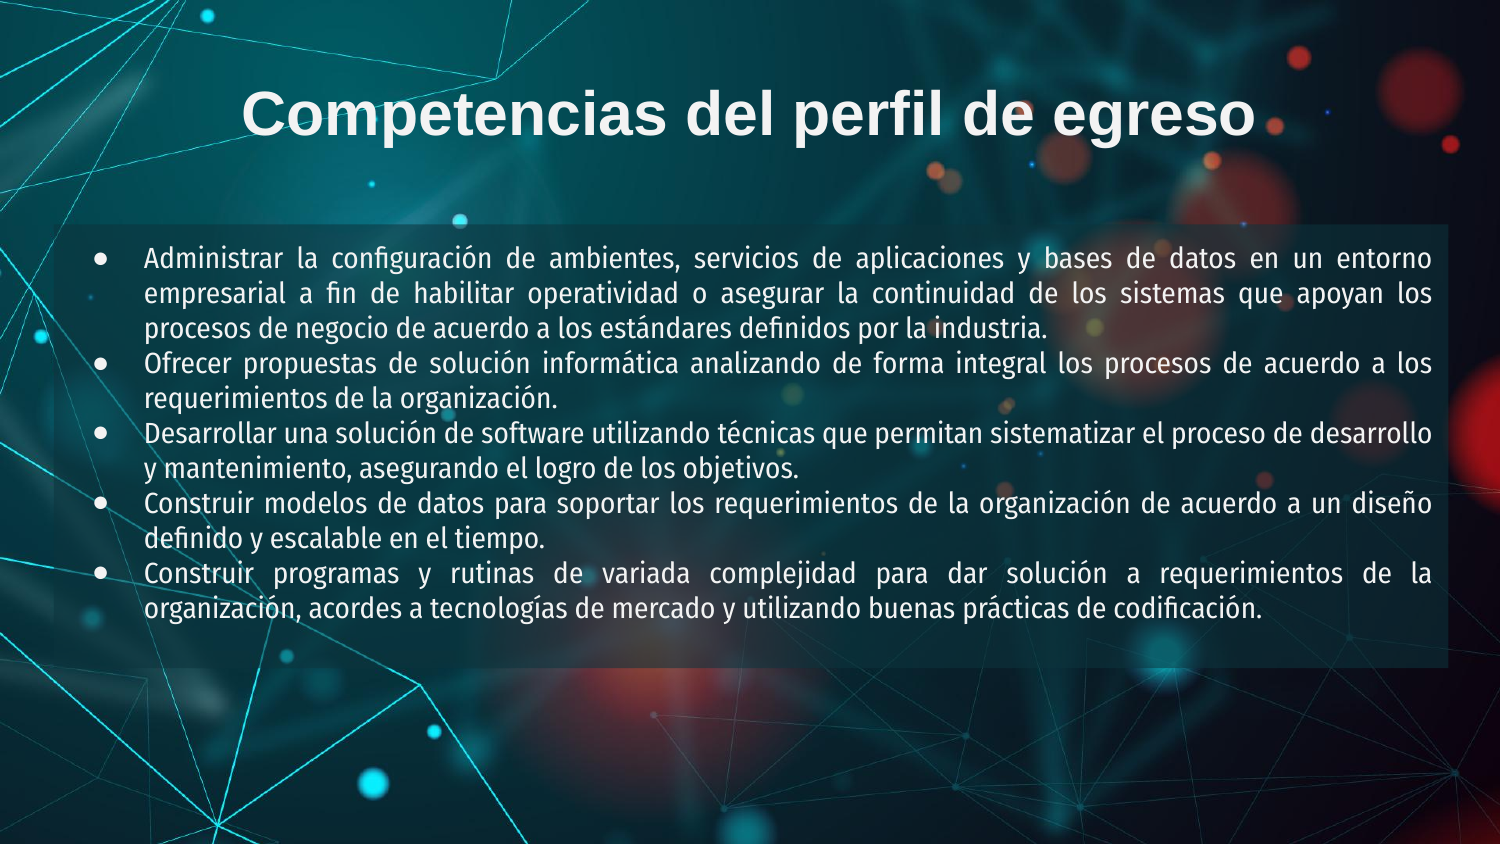

# Competencias del perfil de egreso

Administrar la configuración de ambientes, servicios de aplicaciones y bases de datos en un entorno empresarial a fin de habilitar operatividad o asegurar la continuidad de los sistemas que apoyan los procesos de negocio de acuerdo a los estándares definidos por la industria.
Ofrecer propuestas de solución informática analizando de forma integral los procesos de acuerdo a los requerimientos de la organización.
Desarrollar una solución de software utilizando técnicas que permitan sistematizar el proceso de desarrollo y mantenimiento, asegurando el logro de los objetivos.
Construir modelos de datos para soportar los requerimientos de la organización de acuerdo a un diseño definido y escalable en el tiempo.
Construir programas y rutinas de variada complejidad para dar solución a requerimientos de la organización, acordes a tecnologías de mercado y utilizando buenas prácticas de codificación.